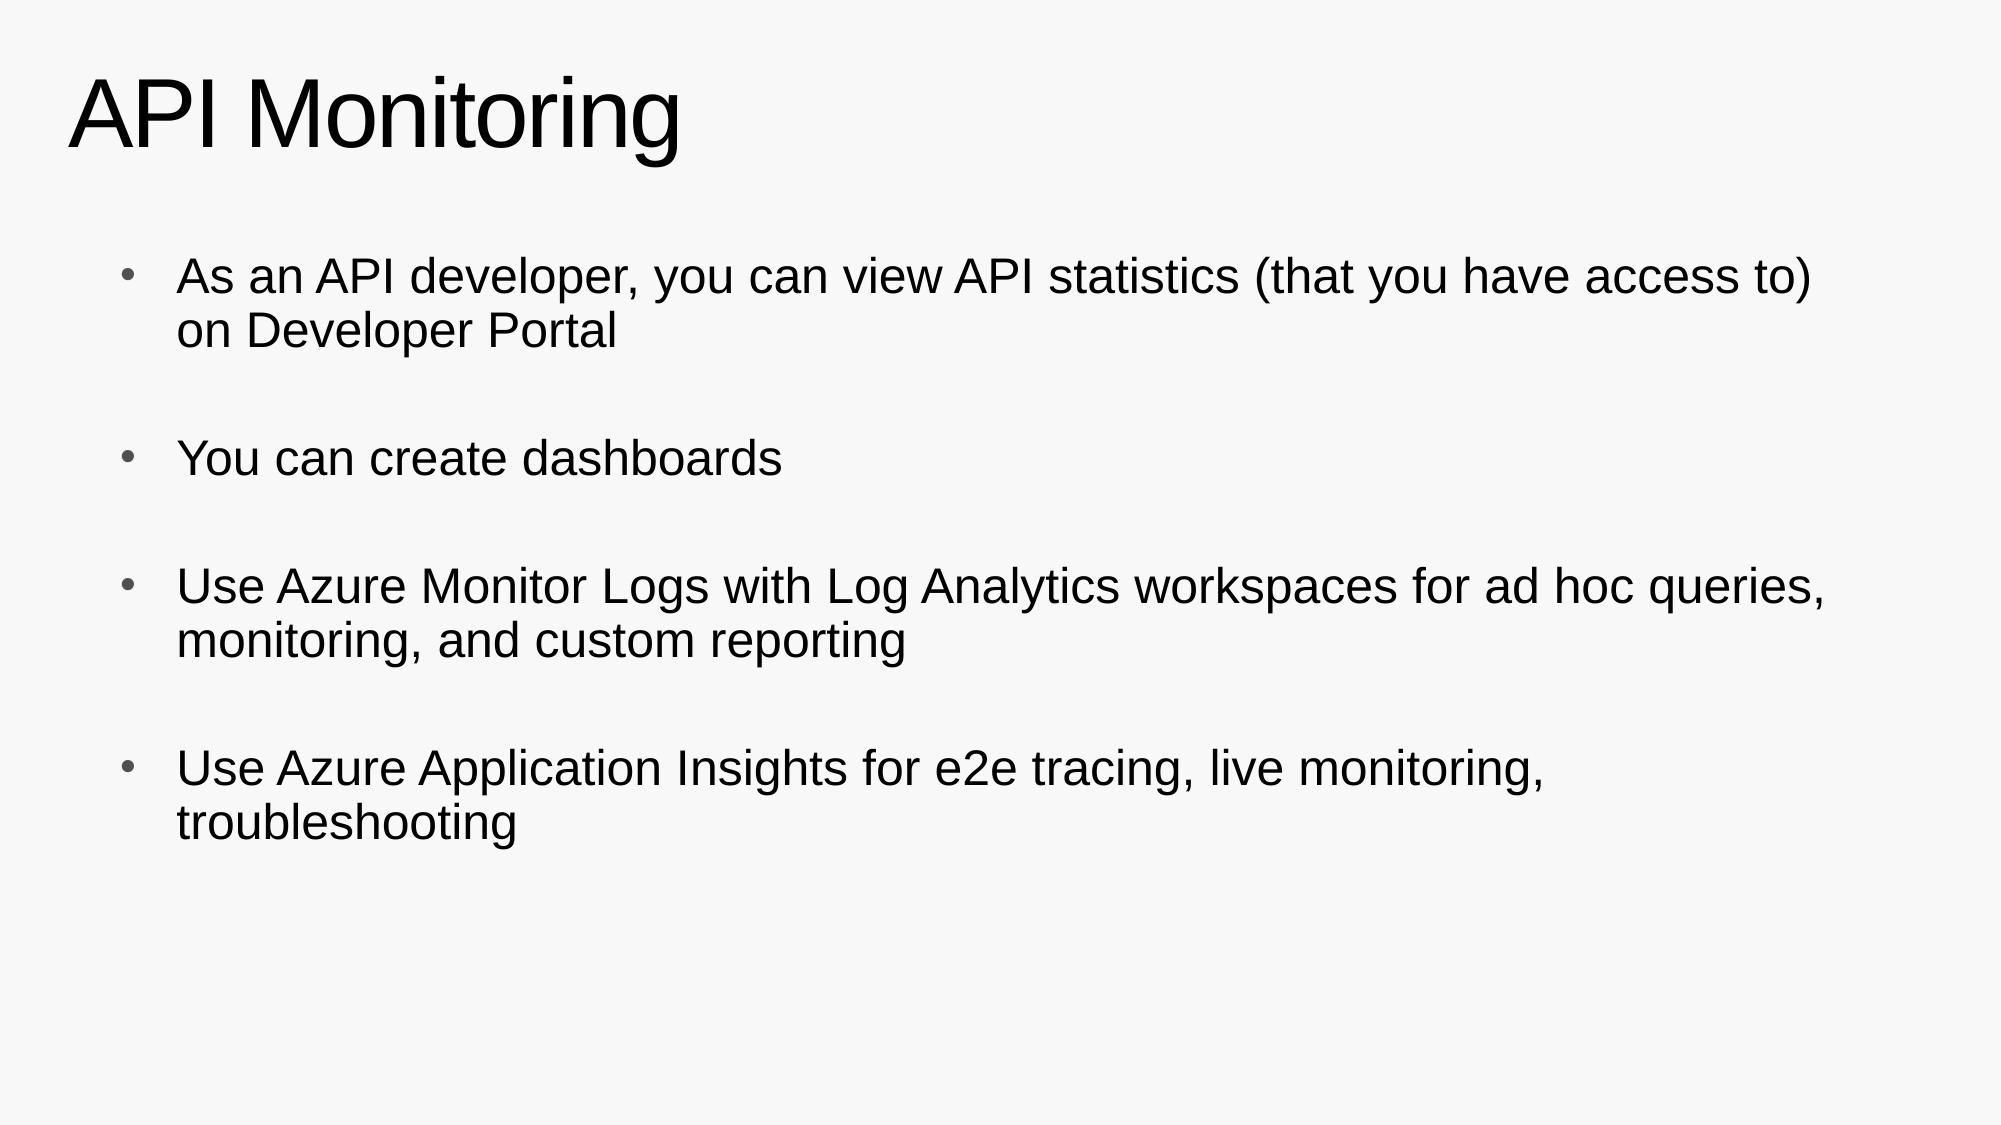

# API Monitoring
As an API developer, you can view API statistics (that you have access to) on Developer Portal

You can create dashboards

Use Azure Monitor Logs with Log Analytics workspaces for ad hoc queries, monitoring, and custom reporting

Use Azure Application Insights for e2e tracing, live monitoring, troubleshooting